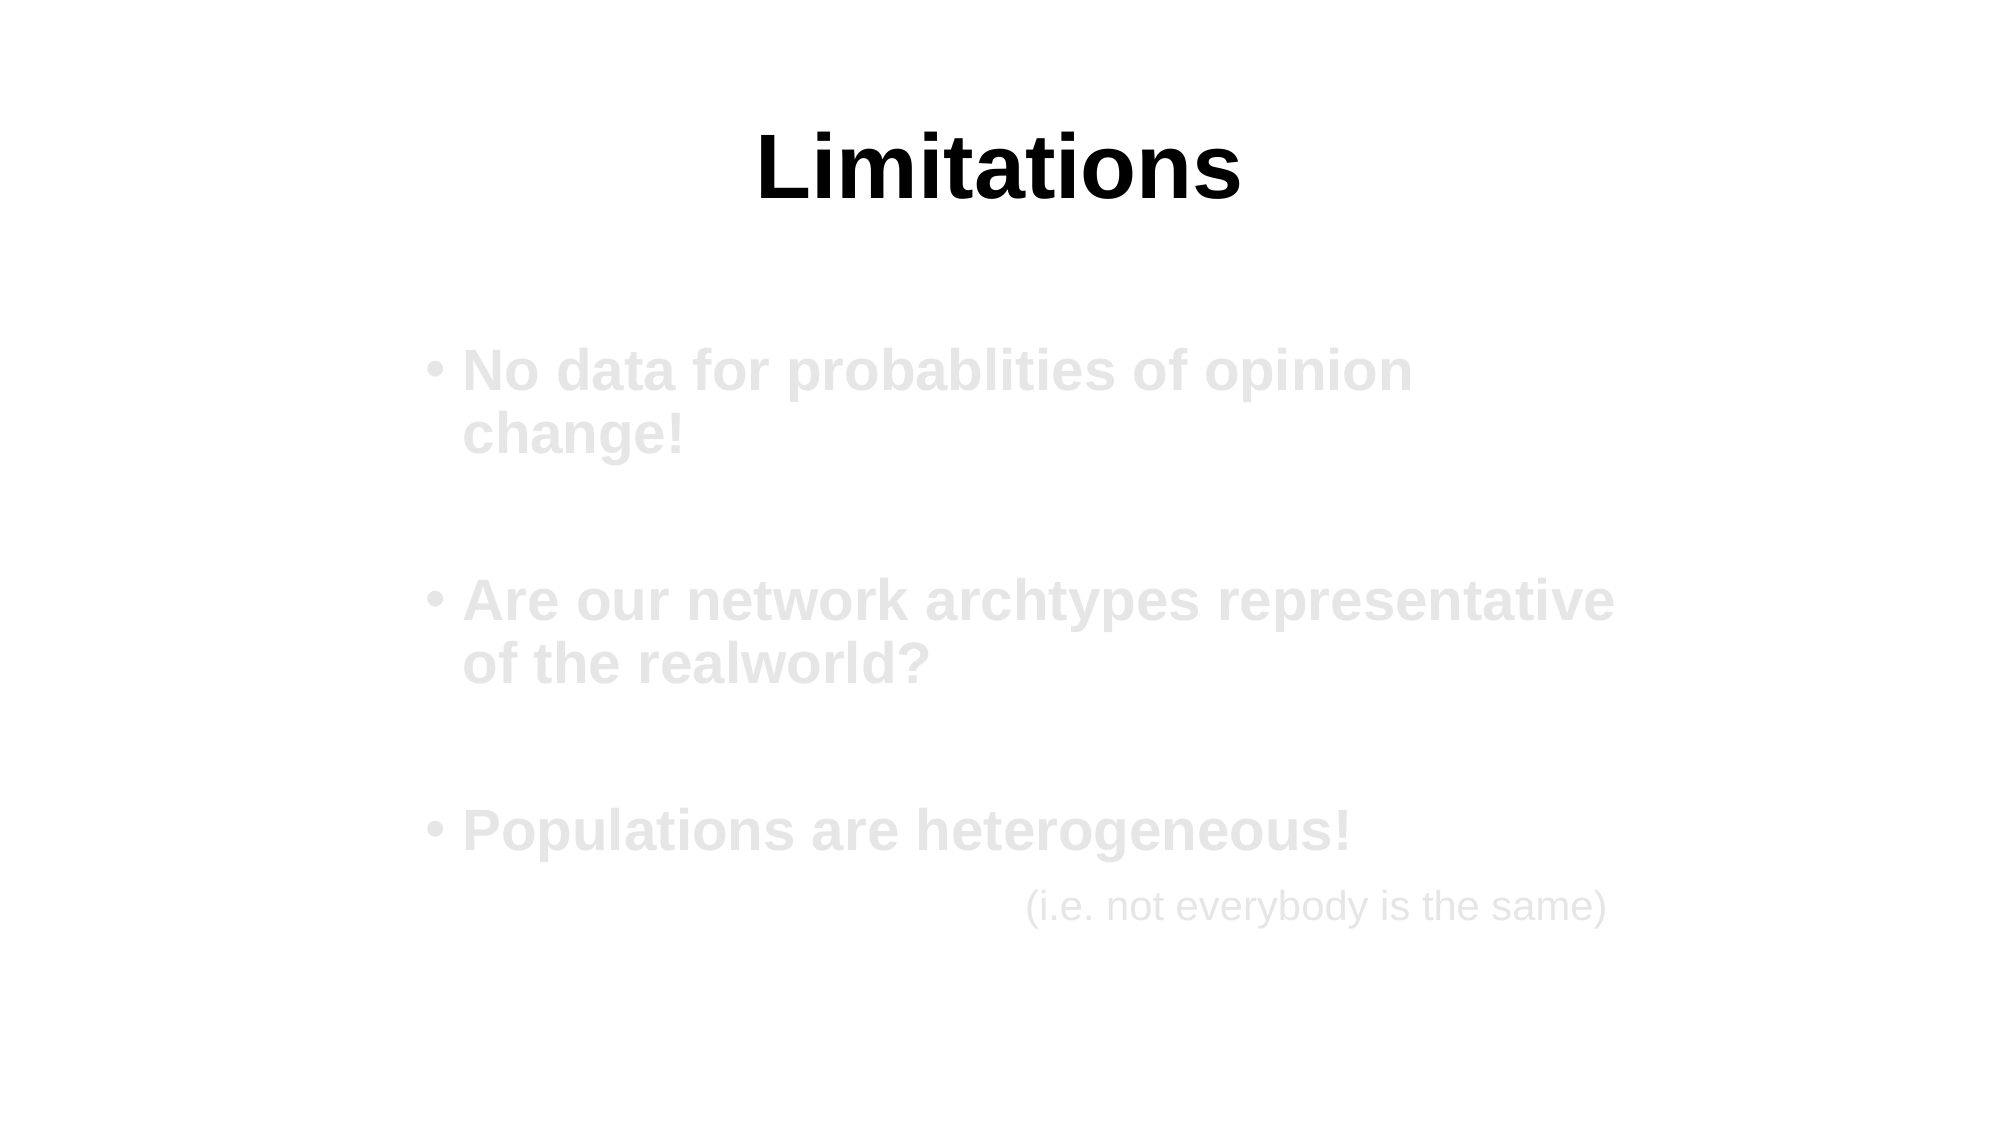

# Limitations

No data for probablities of opinion change!

Are our network archtypes representative of the realworld?

Populations are heterogeneous!
				(i.e. not everybody is the same)